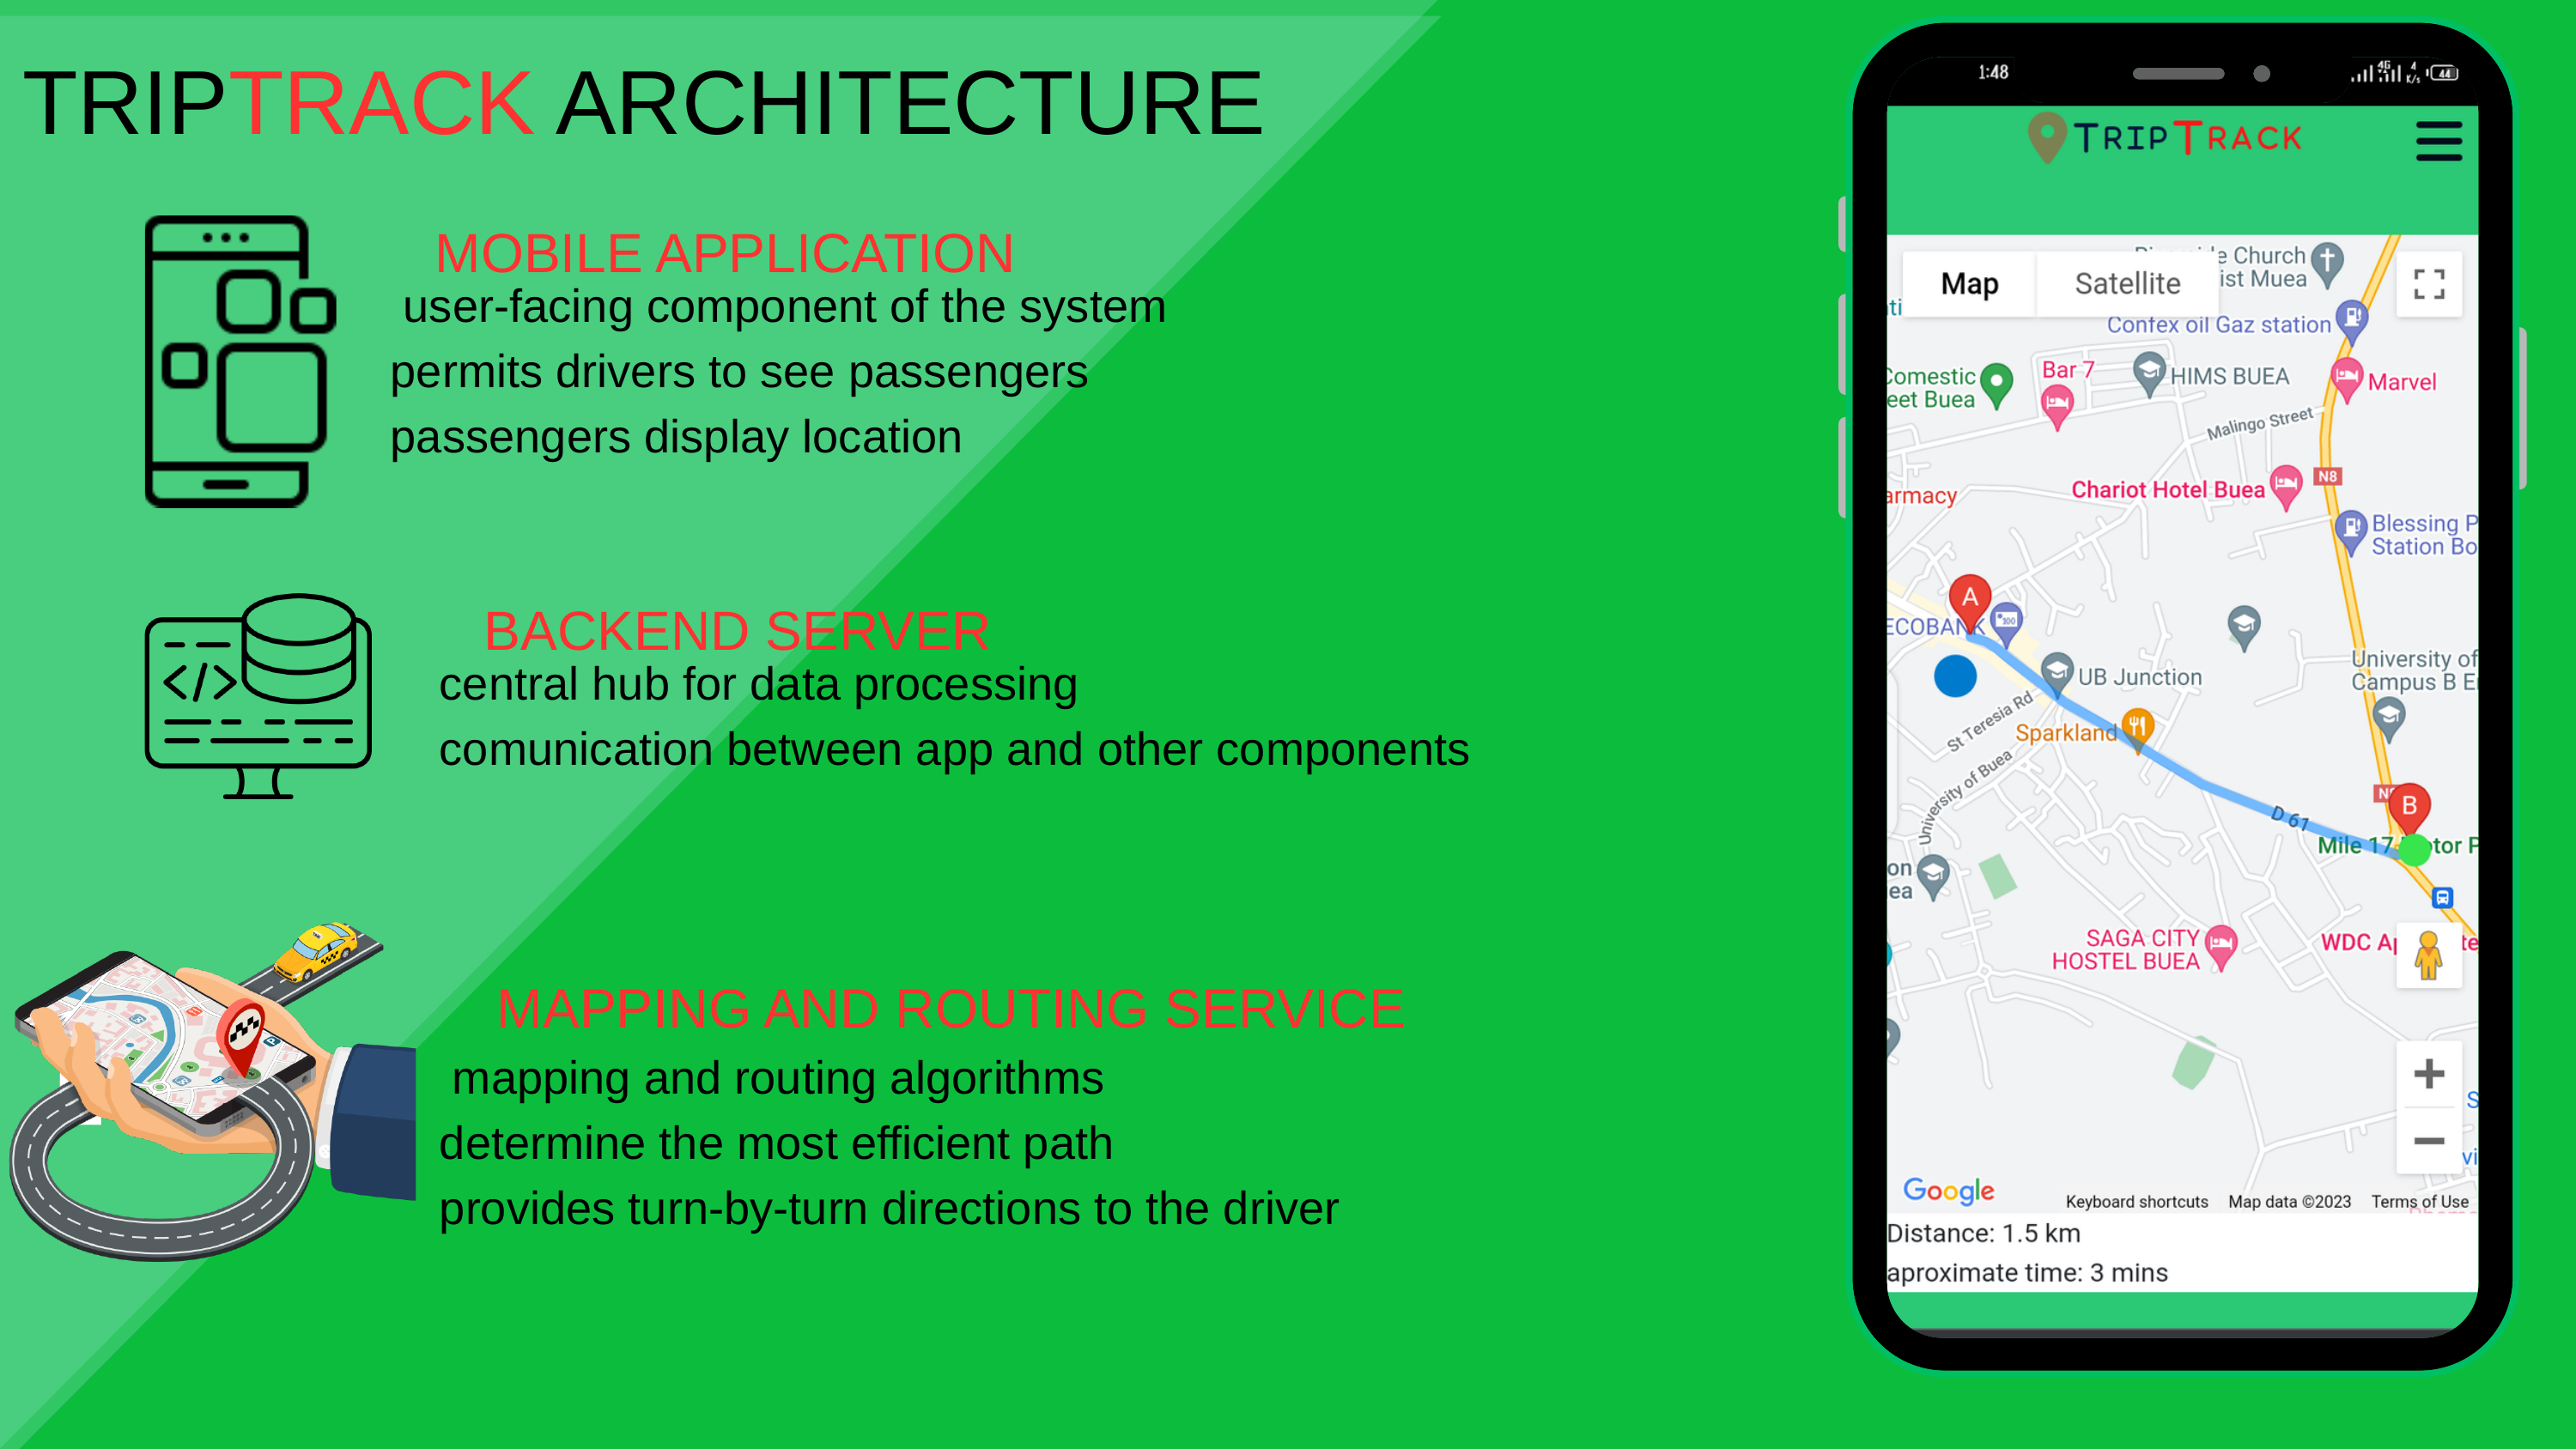

TRIPTRACK ARCHITECTURE
MOBILE APPLICATION

 user-facing component of the system
permits drivers to see passengers
passengers display location
BACKEND SERVER

central hub for data processing
comunication between app and other components

MAPPING AND ROUTING SERVICE
 mapping and routing algorithms
determine the most efficient path
provides turn-by-turn directions to the driver